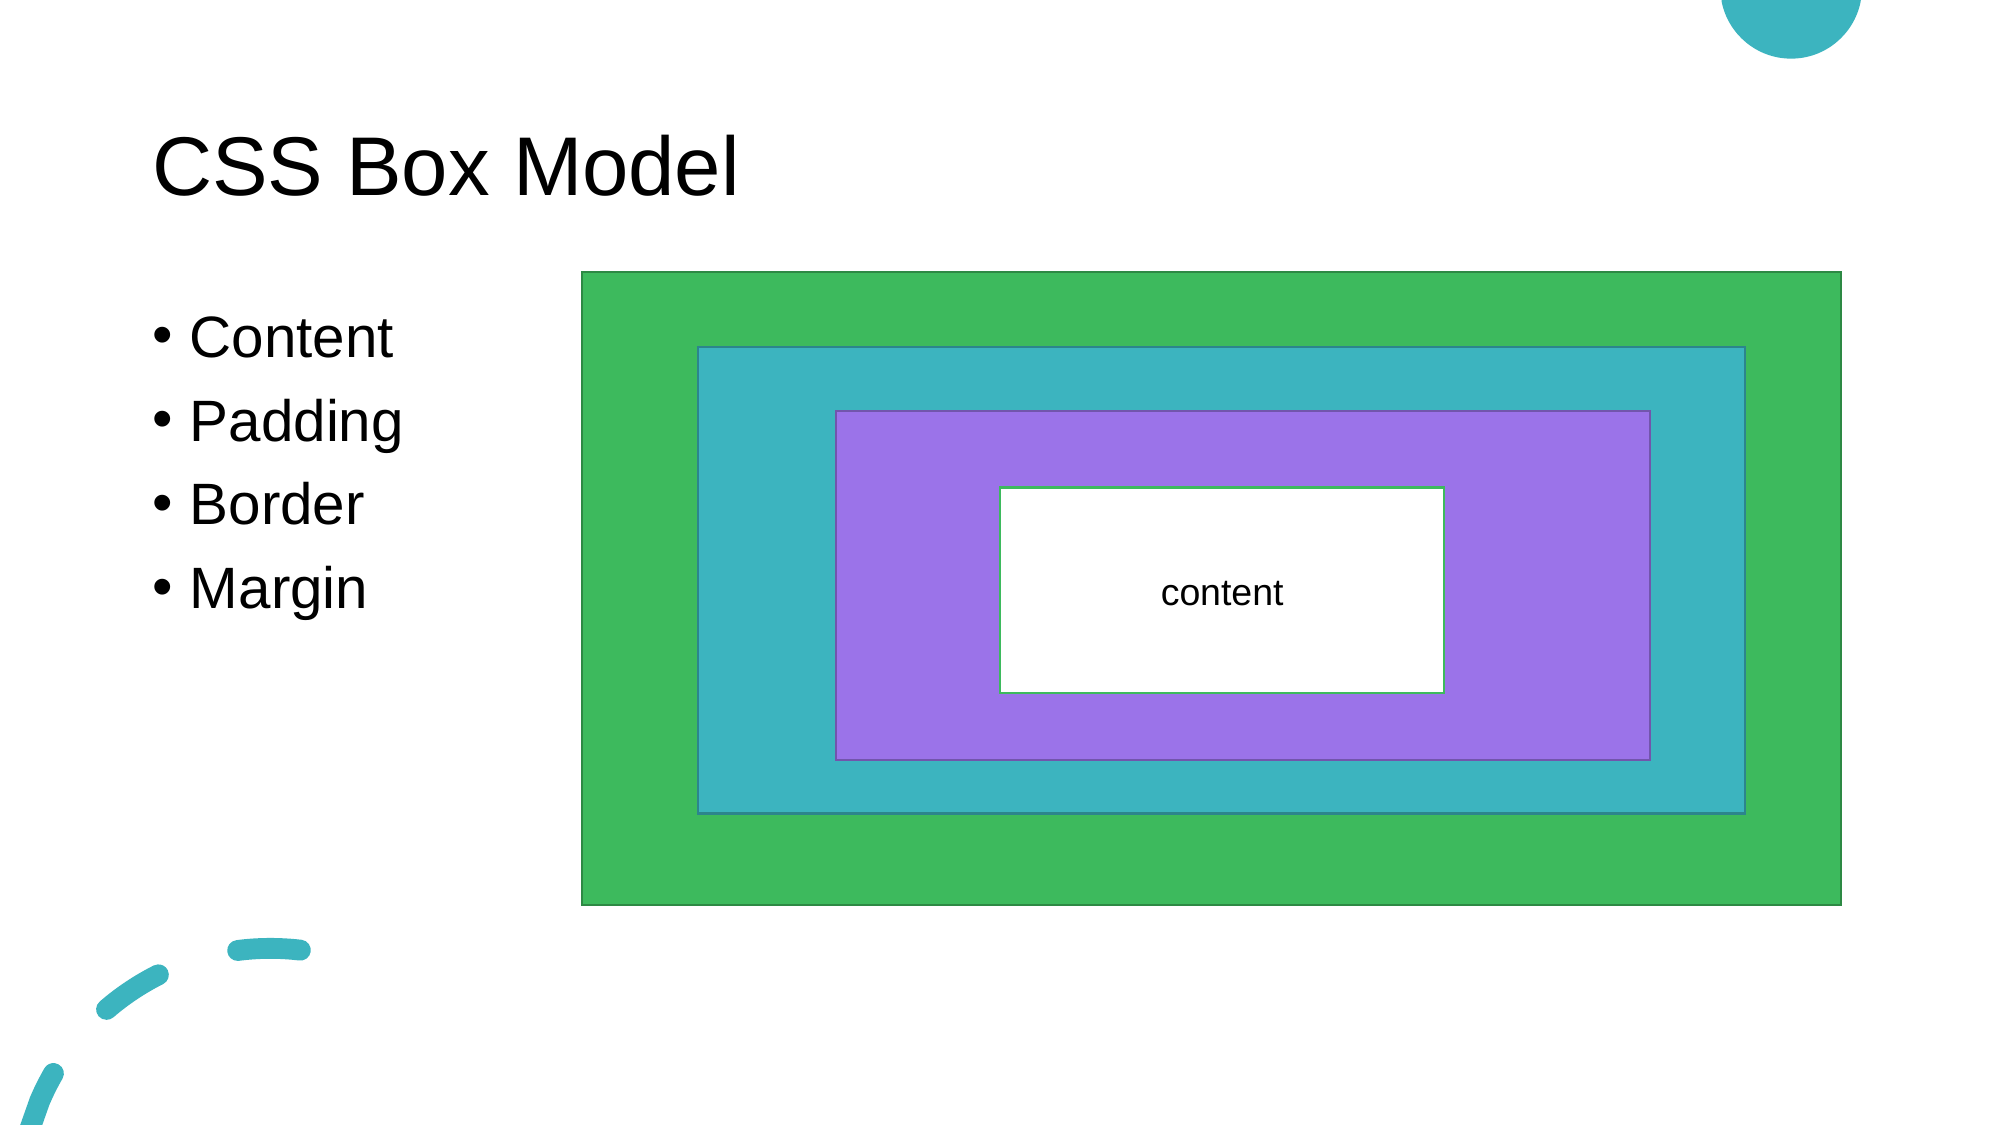

# CSS Box Model

Content
Padding
Border
Margin

content